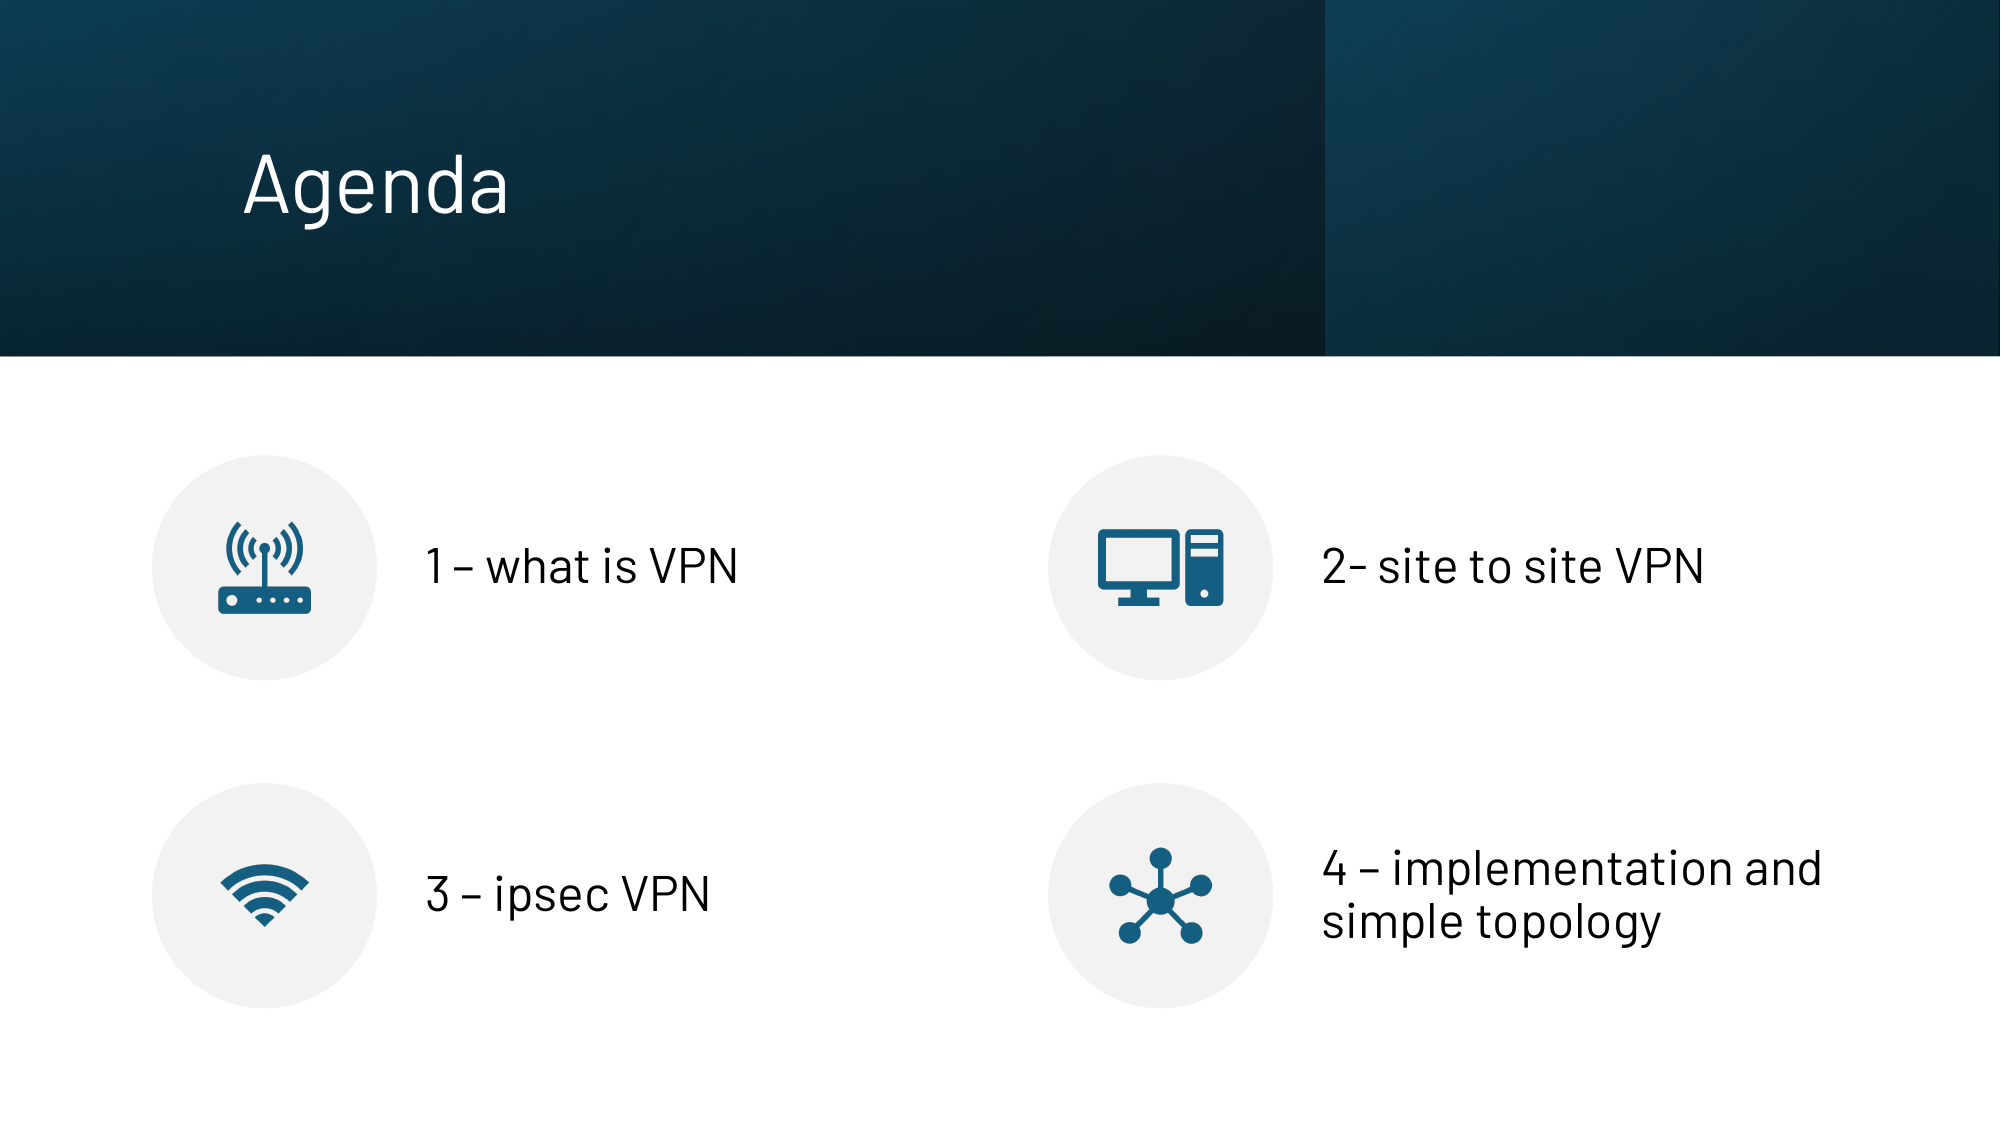

# Agenda
1 – what is VPN
2- site to site VPN
3 – ipsec VPN
4 – implementation and simple topology